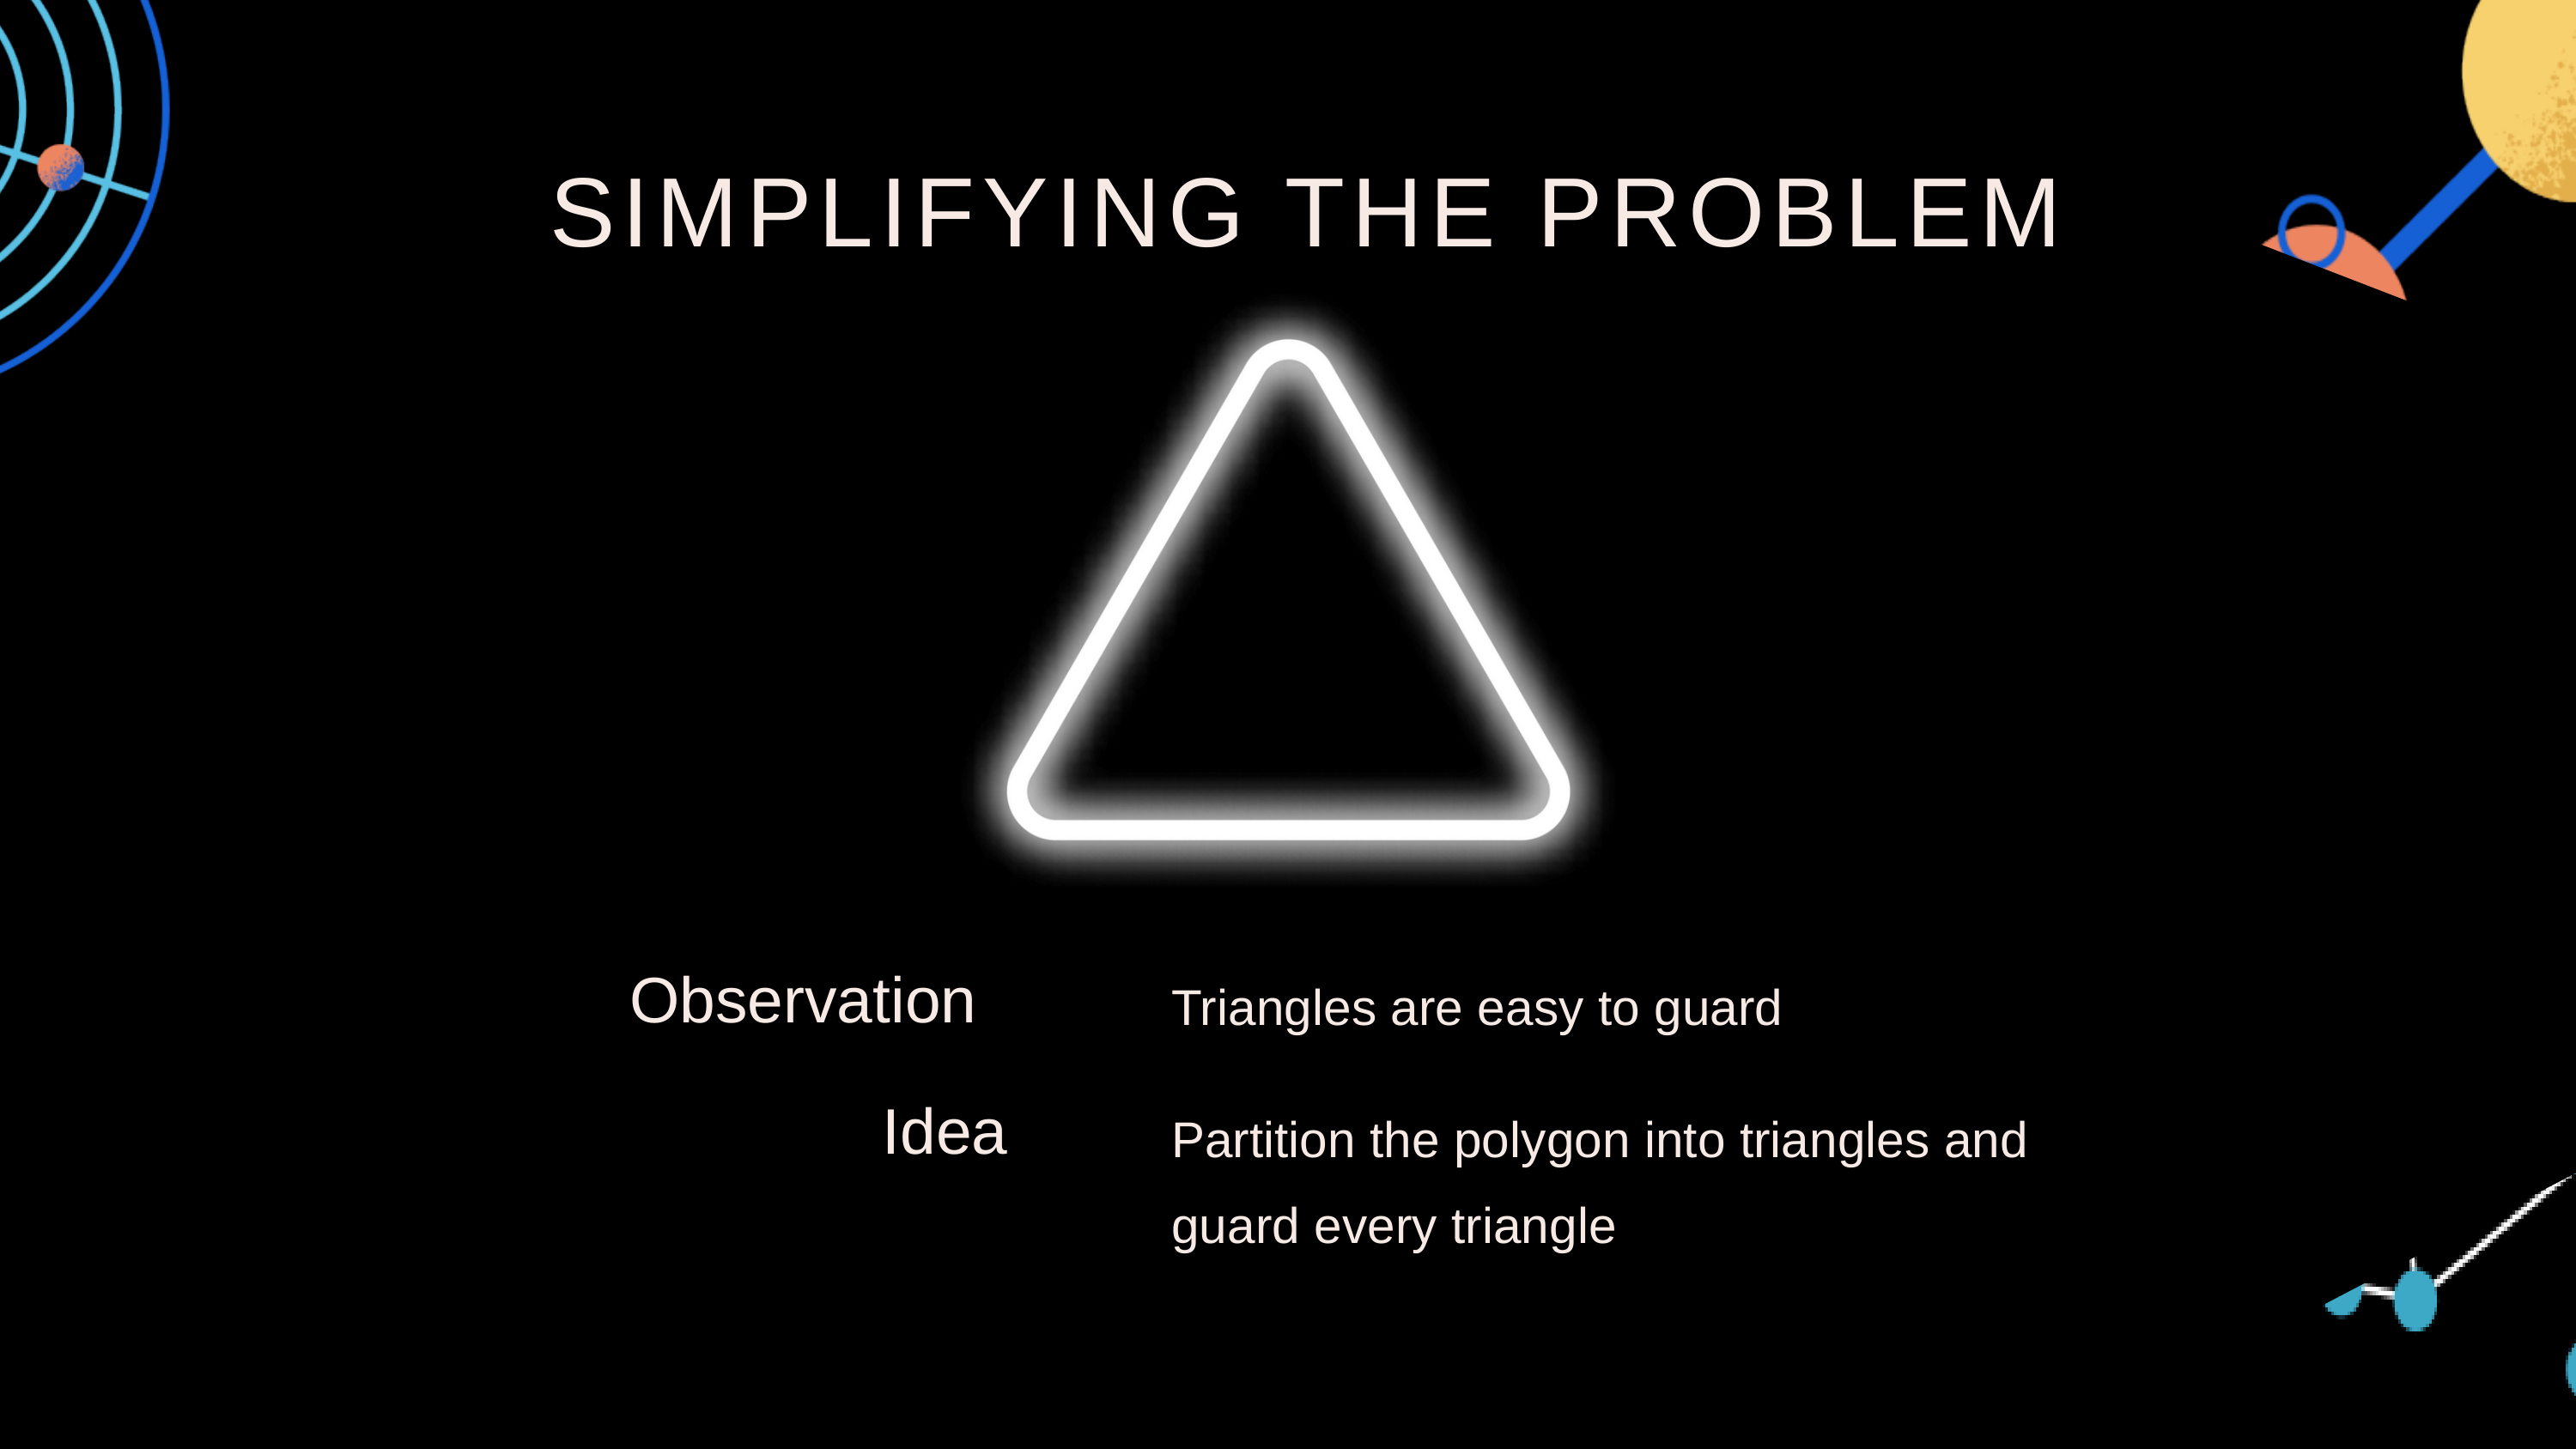

SIMPLIFYING THE PROBLEM

Triangles are easy to guard
Observation
Partition the polygon into triangles and guard every triangle
Idea